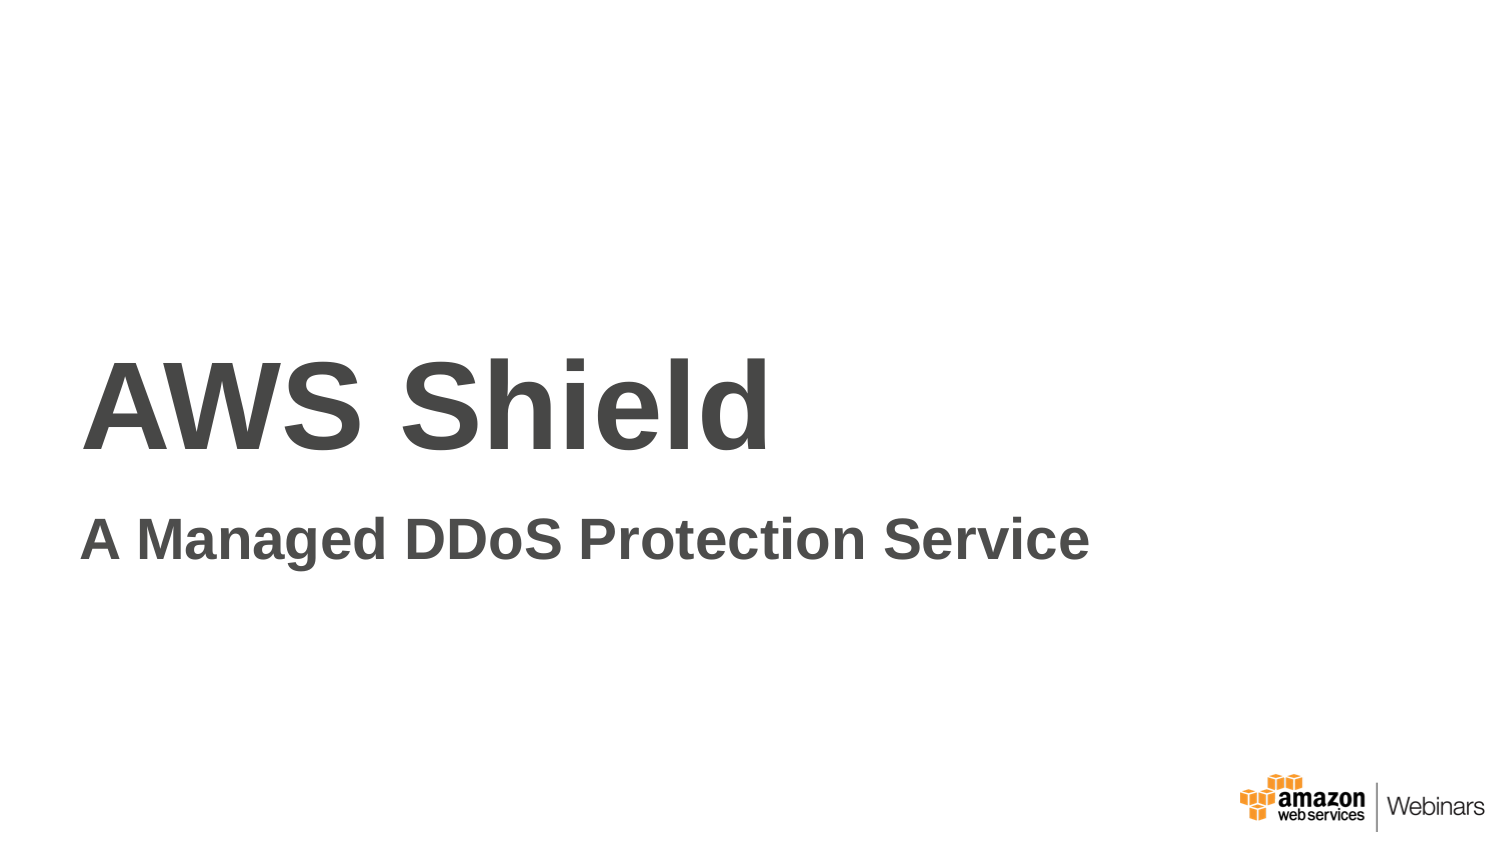

# AWS Shield
A Managed DDoS Protection Service